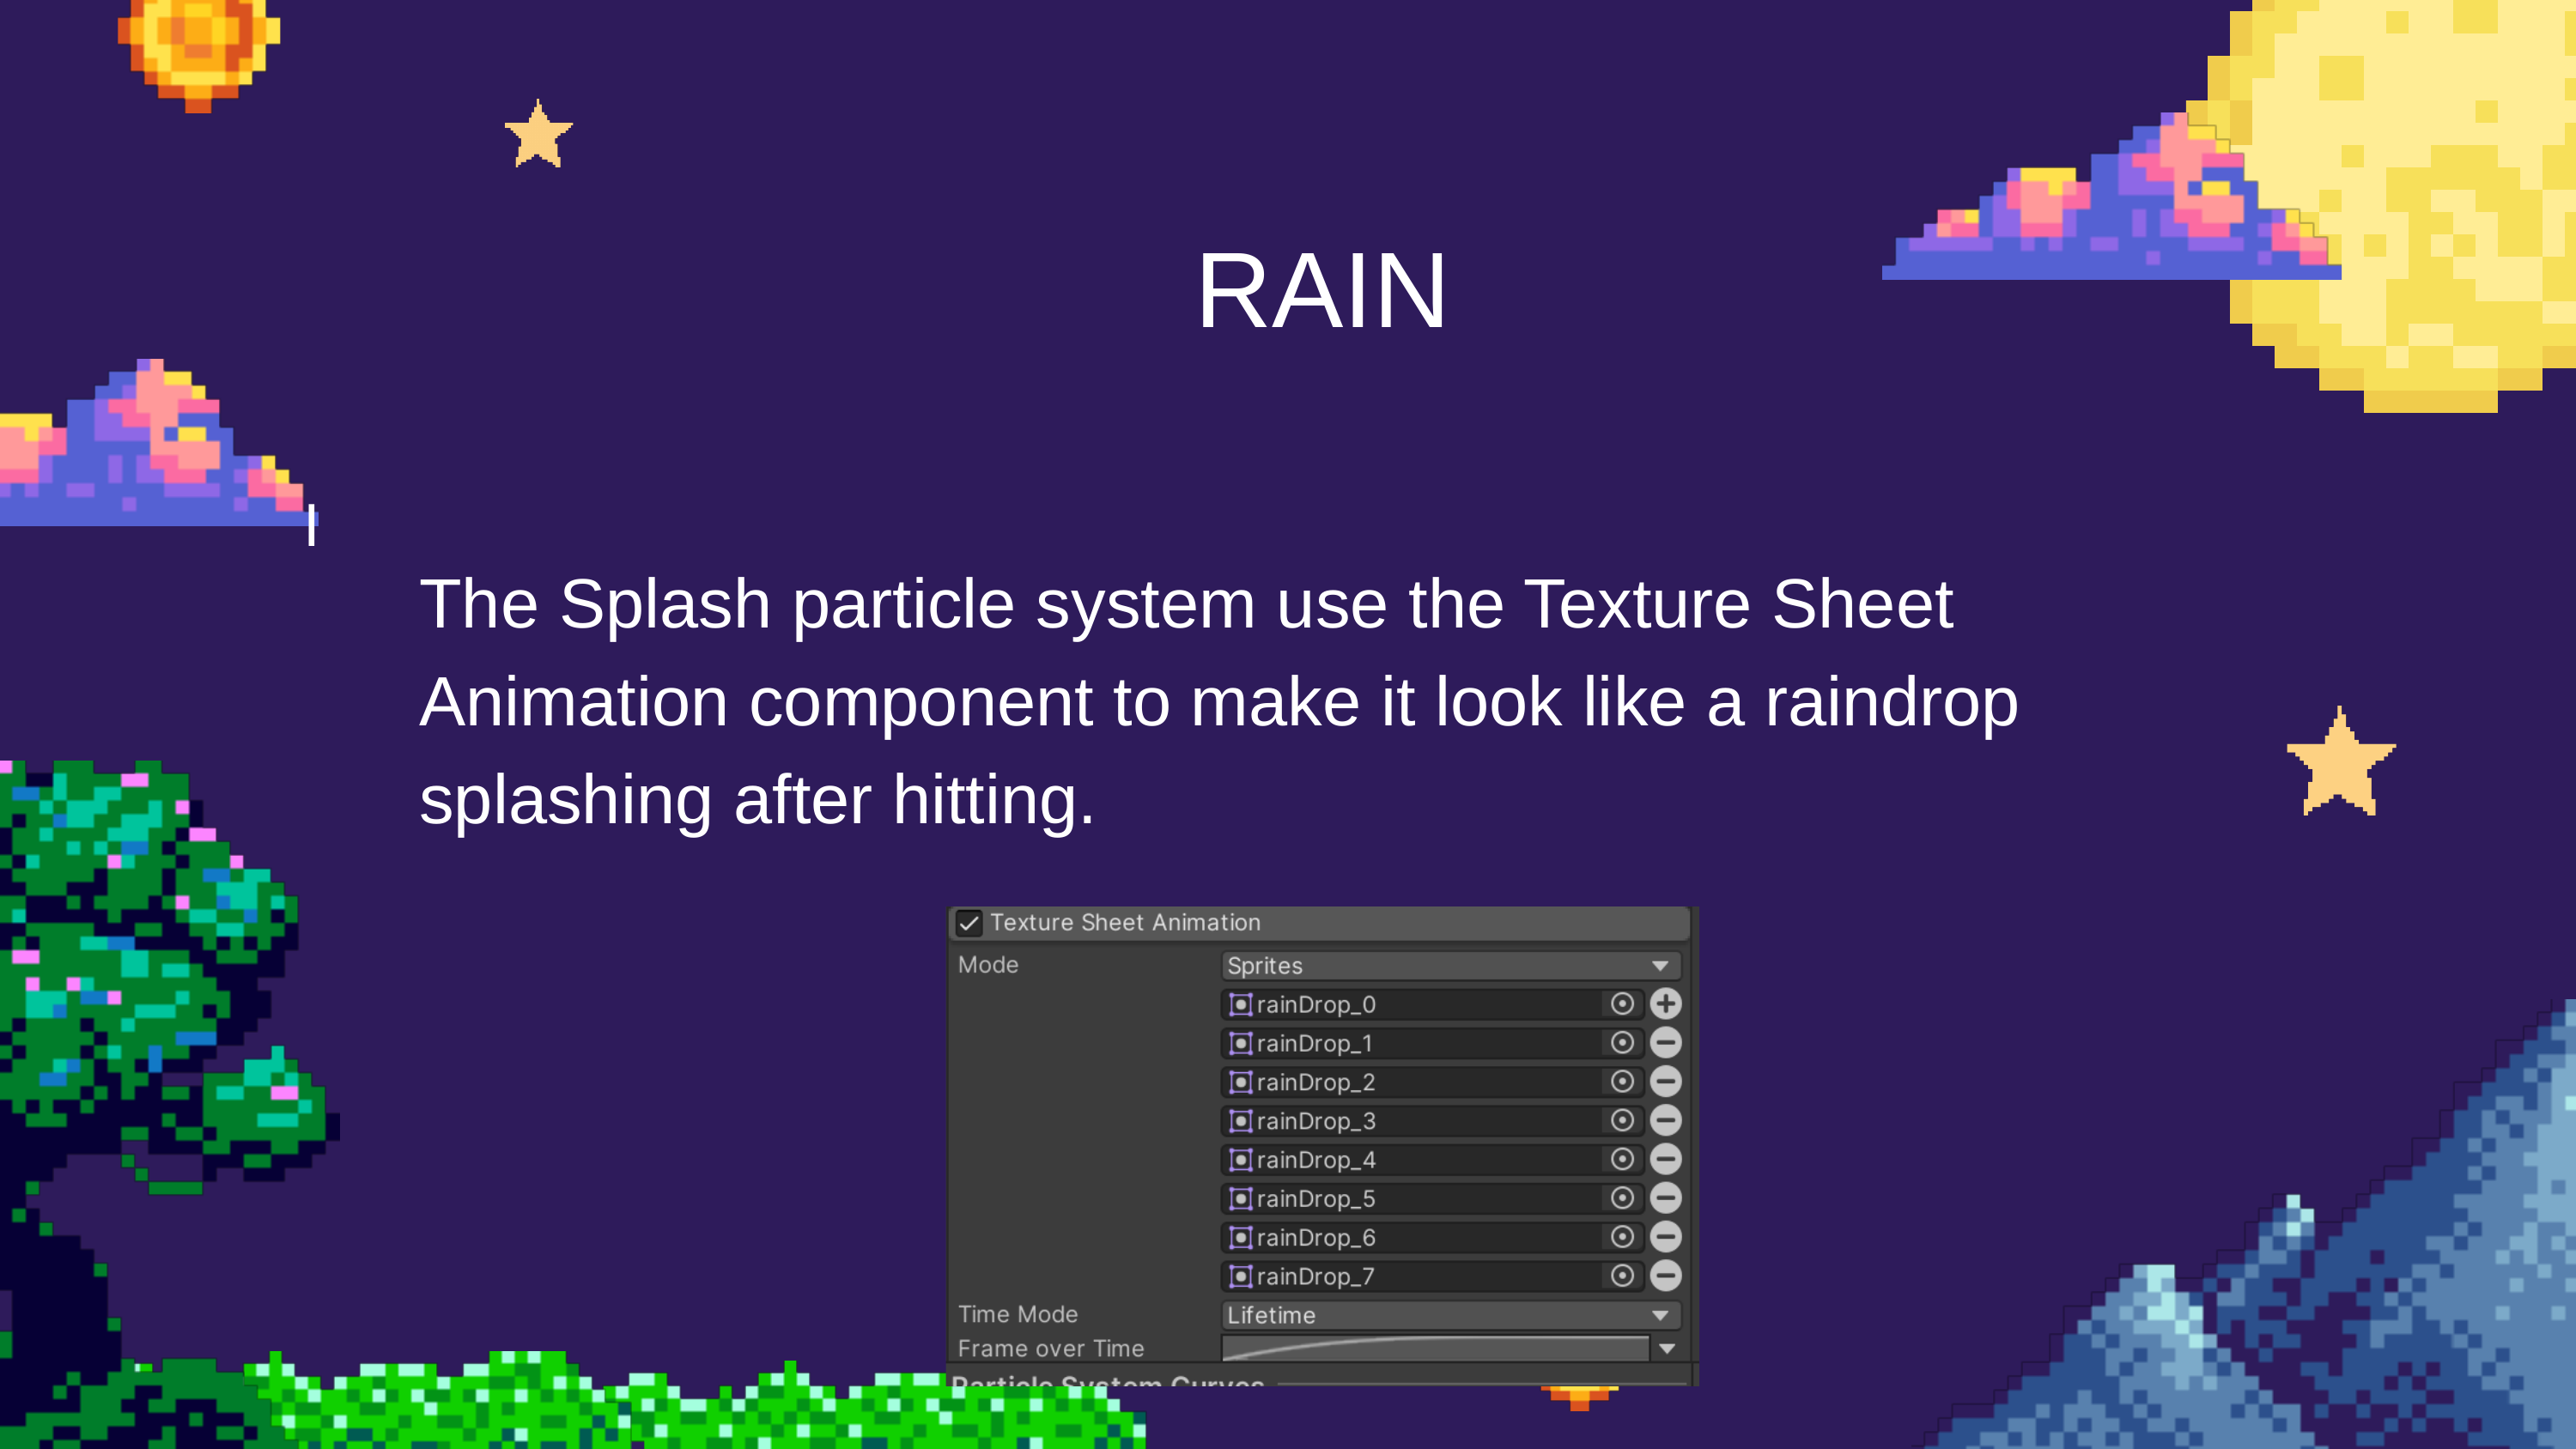

RAIN

I
The Splash particle system use the Texture Sheet Animation component to make it look like a raindrop splashing after hitting.